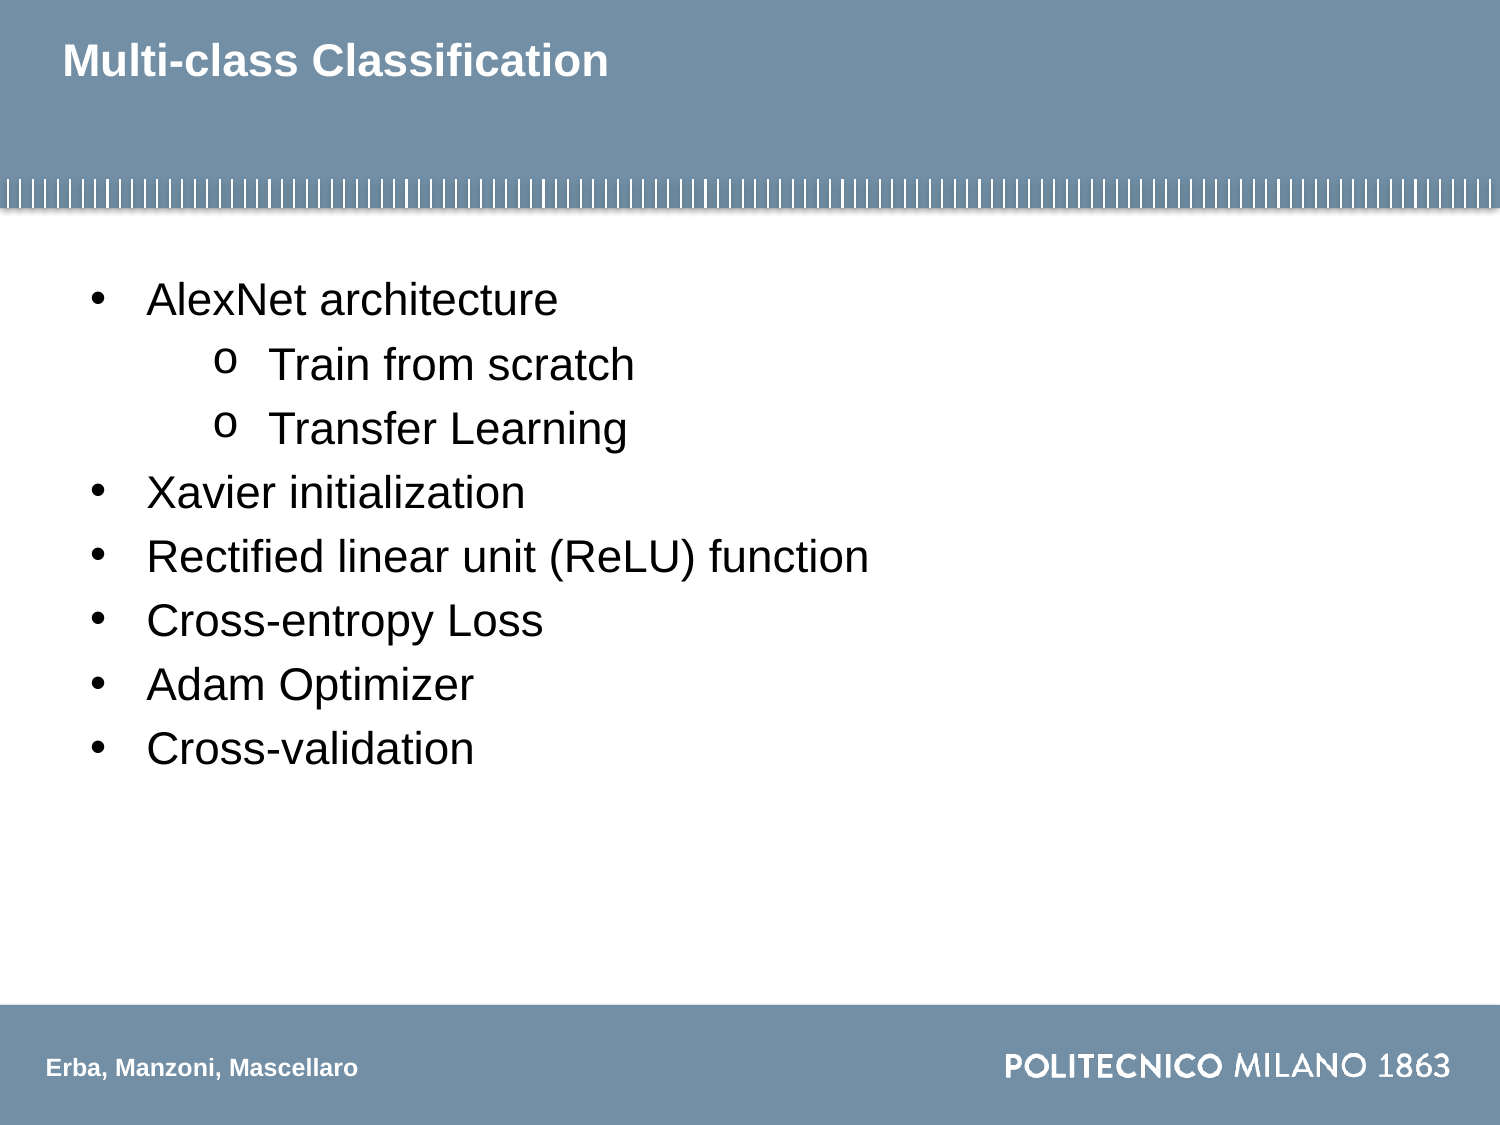

# Multi-class Classification
AlexNet architecture
Train from scratch
Transfer Learning
Xavier initialization
Rectified linear unit (ReLU) function
Cross-entropy Loss
Adam Optimizer
Cross-validation